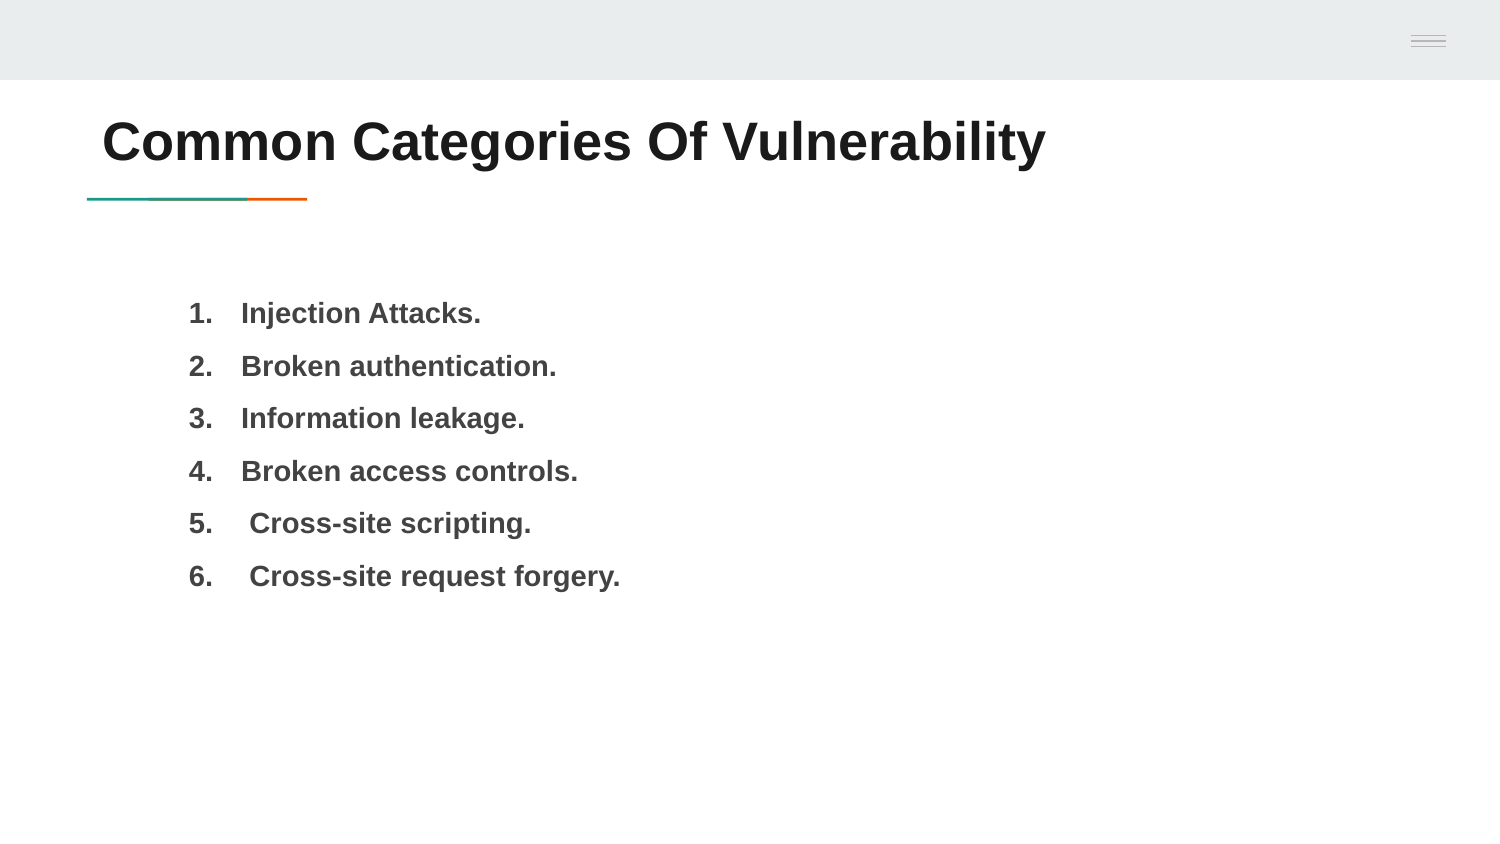

# Common Categories Of Vulnerability
Injection Attacks.
Broken authentication.
Information leakage.
Broken access controls.
 Cross-site scripting.
 Cross-site request forgery.